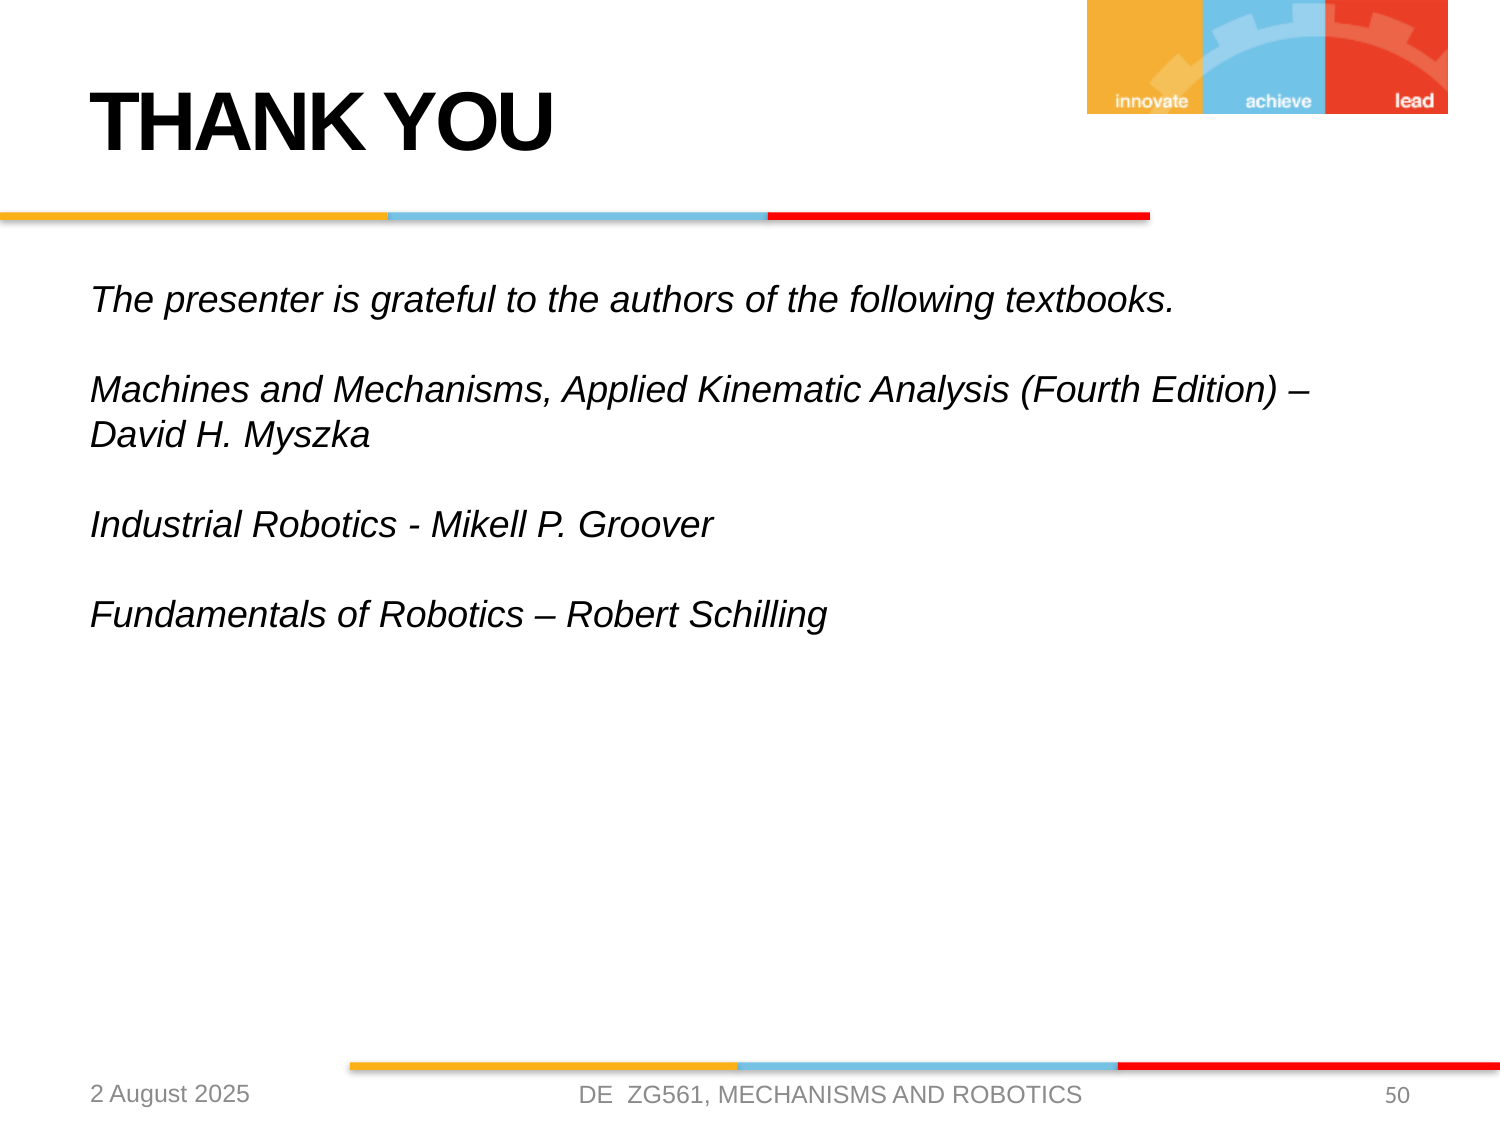

# THANK YOU
The presenter is grateful to the authors of the following textbooks.

Machines and Mechanisms, Applied Kinematic Analysis (Fourth Edition) – David H. Myszka

Industrial Robotics - Mikell P. Groover

Fundamentals of Robotics – Robert Schilling

2 August 2025
DE  ZG561, MECHANISMS AND ROBOTICS
50